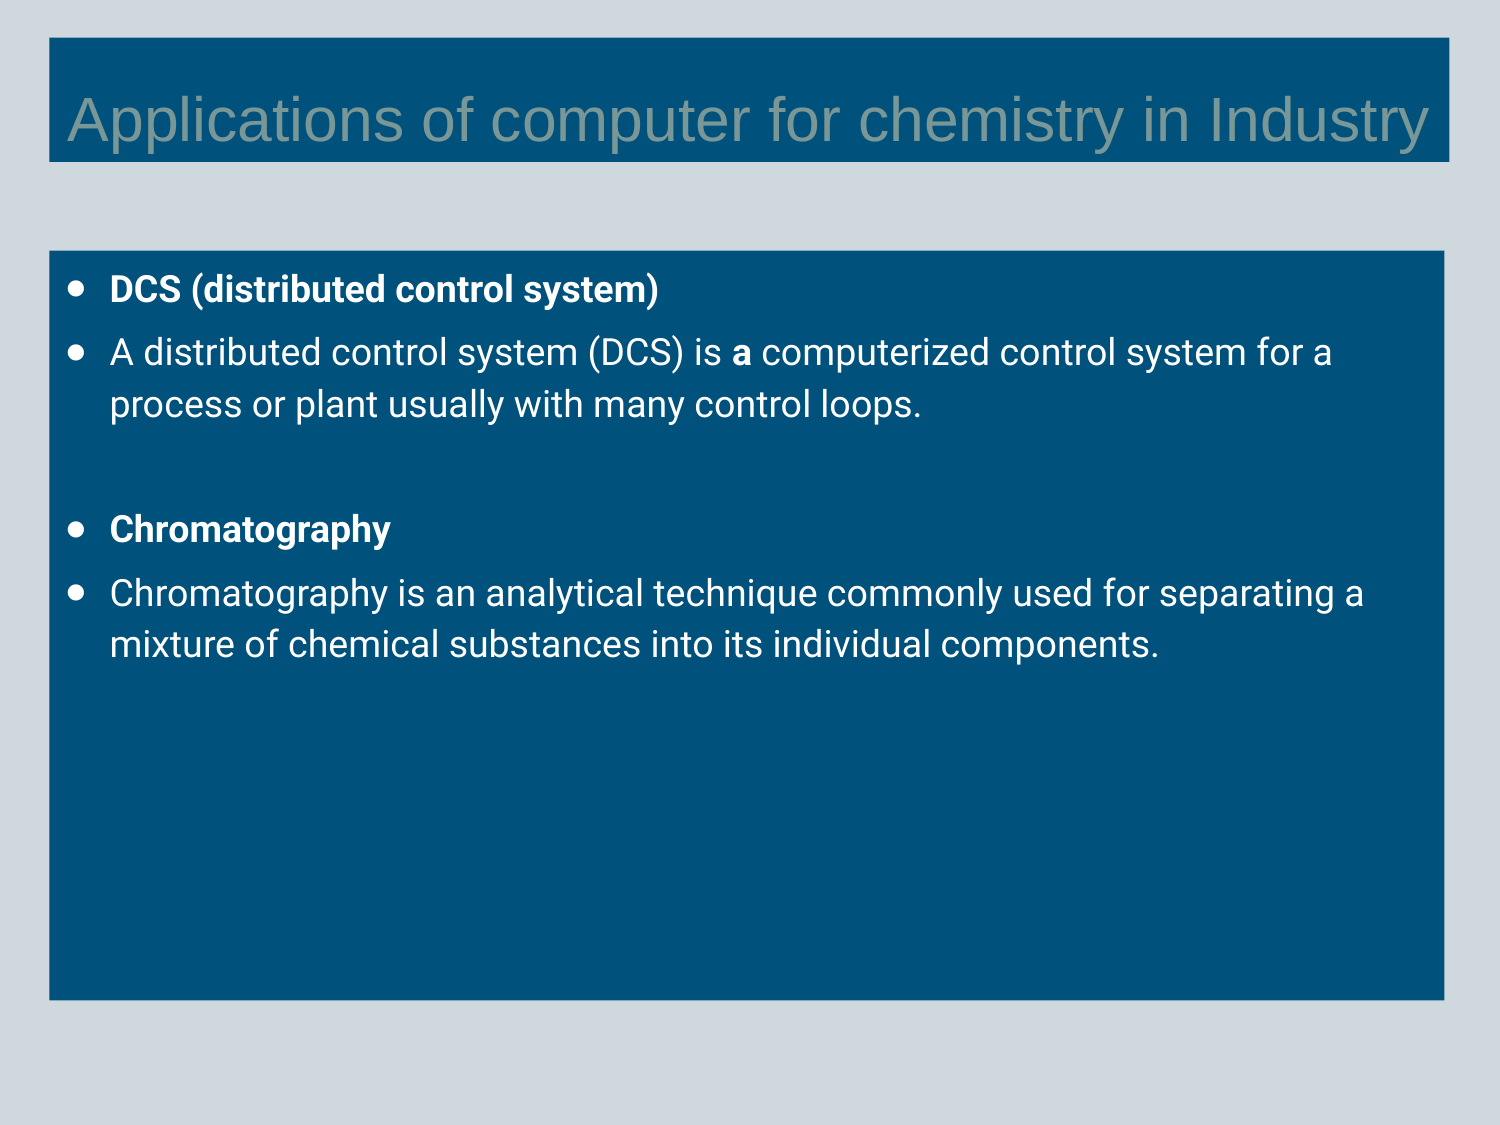

# Applications of computer for chemistry in Industry
DCS (distributed control system)
A distributed control system (DCS) is a computerized control system for a process or plant usually with many control loops.

Chromatography
Chromatography is an analytical technique commonly used for separating a mixture of chemical substances into its individual components.